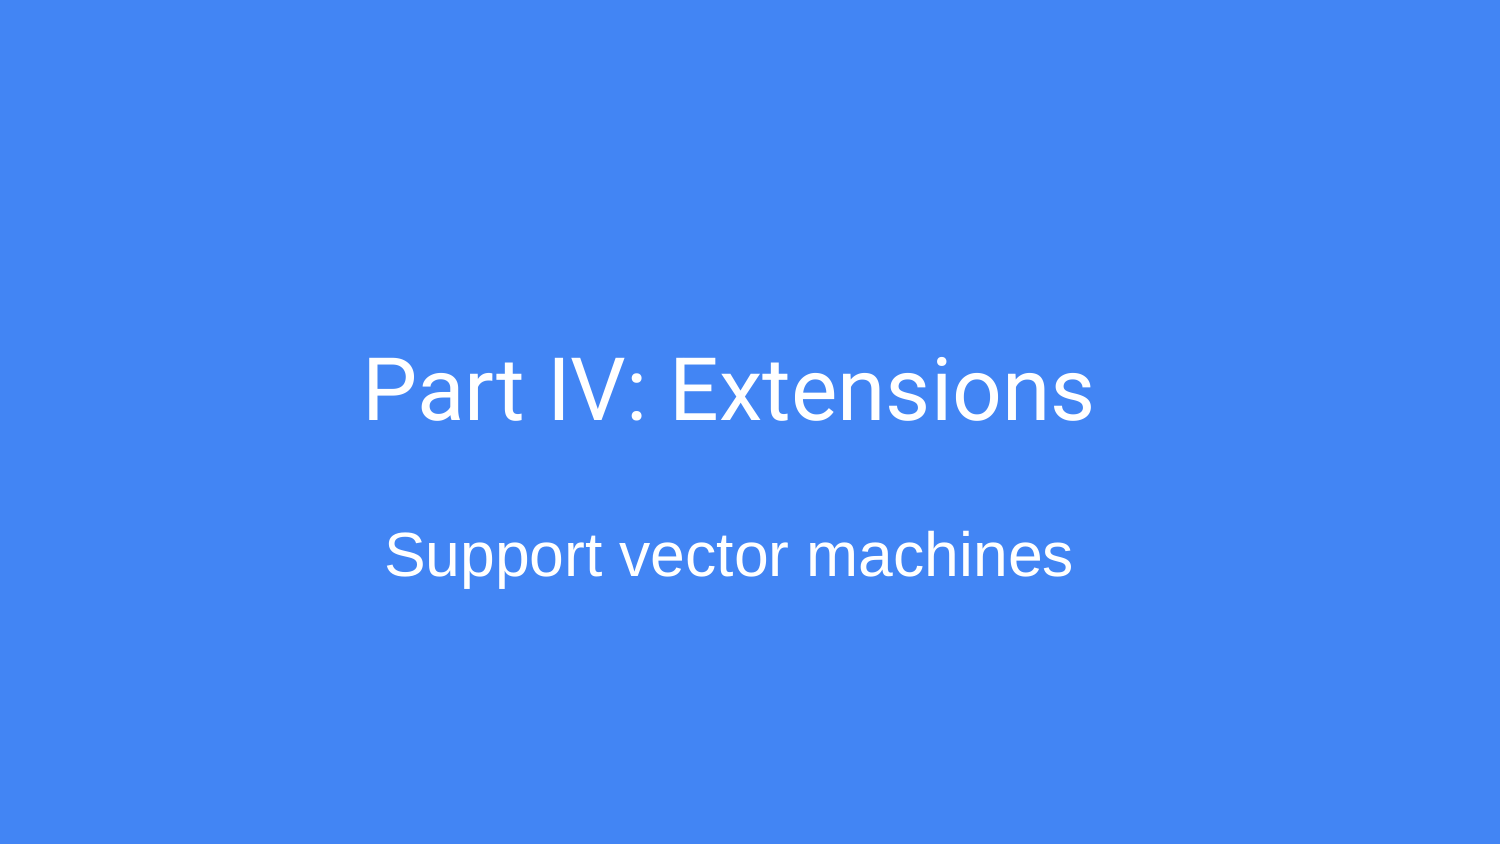

# Part IV: Extensions
Support vector machines